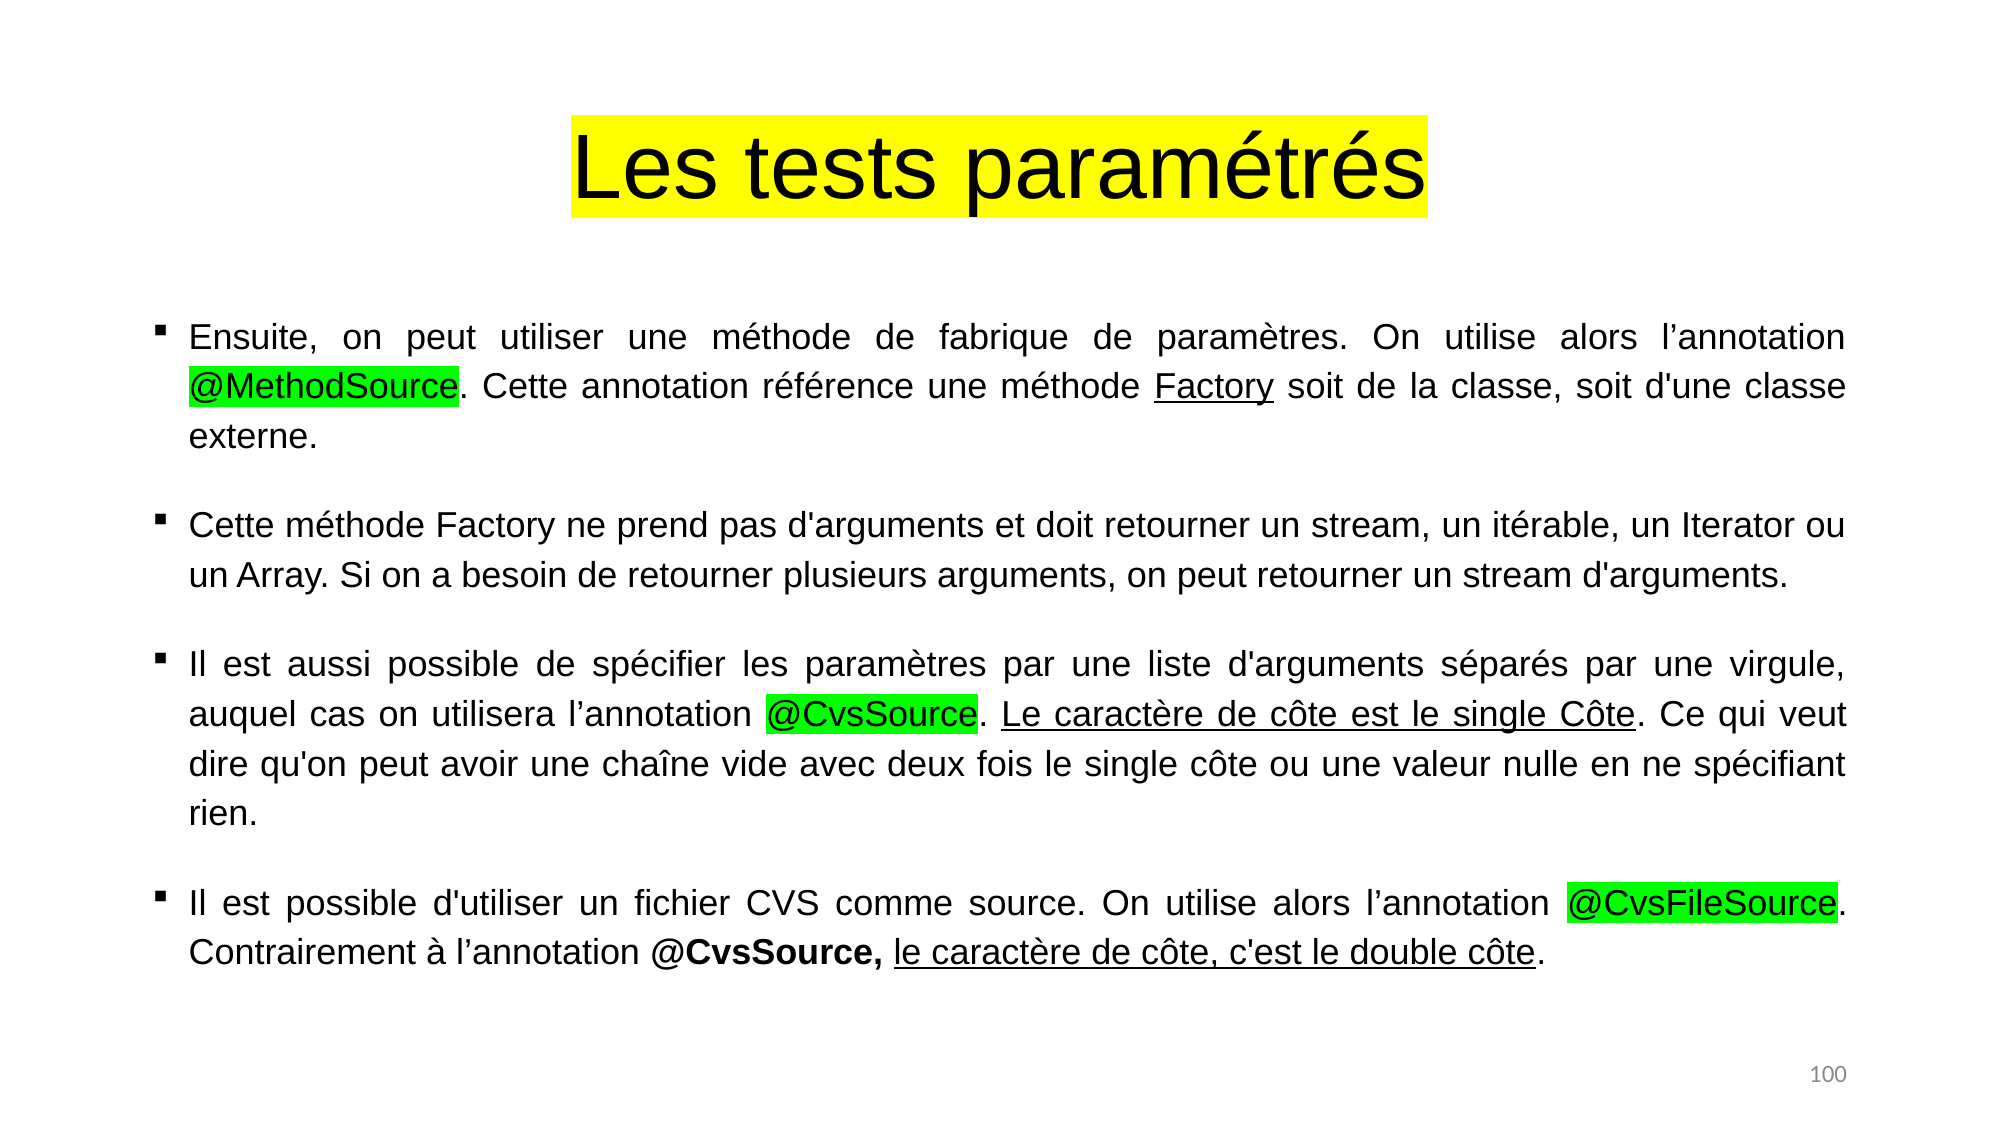

# Les tests paramétrés
Ensuite, on peut utiliser une méthode de fabrique de paramètres. On utilise alors l’annotation @MethodSource. Cette annotation référence une méthode Factory soit de la classe, soit d'une classe externe.
Cette méthode Factory ne prend pas d'arguments et doit retourner un stream, un itérable, un Iterator ou un Array. Si on a besoin de retourner plusieurs arguments, on peut retourner un stream d'arguments.
Il est aussi possible de spécifier les paramètres par une liste d'arguments séparés par une virgule, auquel cas on utilisera l’annotation @CvsSource. Le caractère de côte est le single Côte. Ce qui veut dire qu'on peut avoir une chaîne vide avec deux fois le single côte ou une valeur nulle en ne spécifiant rien.
Il est possible d'utiliser un fichier CVS comme source. On utilise alors l’annotation @CvsFileSource. Contrairement à l’annotation @CvsSource, le caractère de côte, c'est le double côte.

100